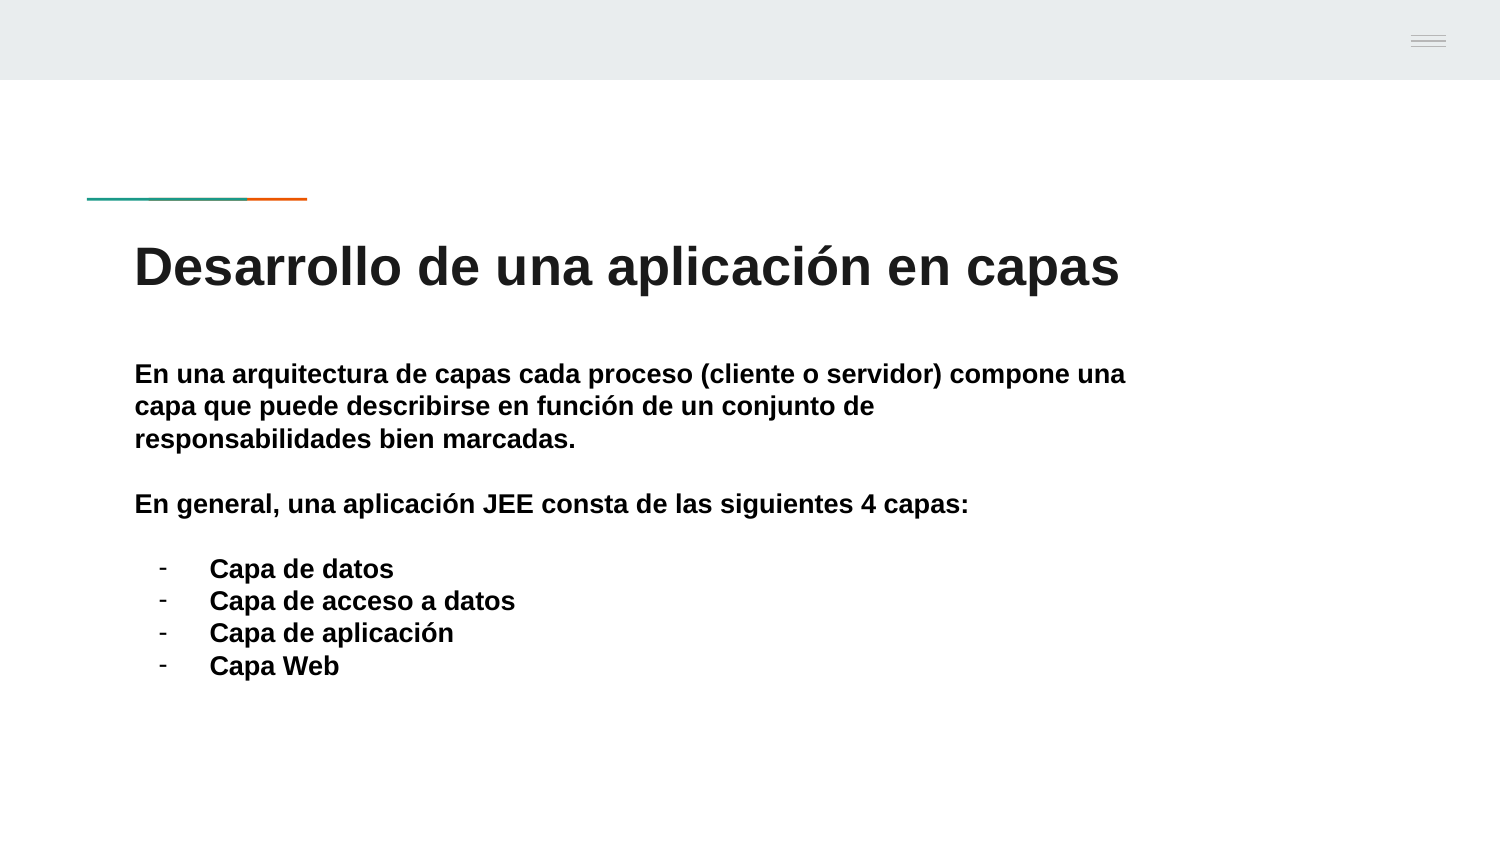

# Desarrollo de una aplicación en capas
En una arquitectura de capas cada proceso (cliente o servidor) compone una
capa que puede describirse en función de un conjunto de
responsabilidades bien marcadas.

En general, una aplicación JEE consta de las siguientes 4 capas:

Capa de datos
Capa de acceso a datos
Capa de aplicación
Capa Web